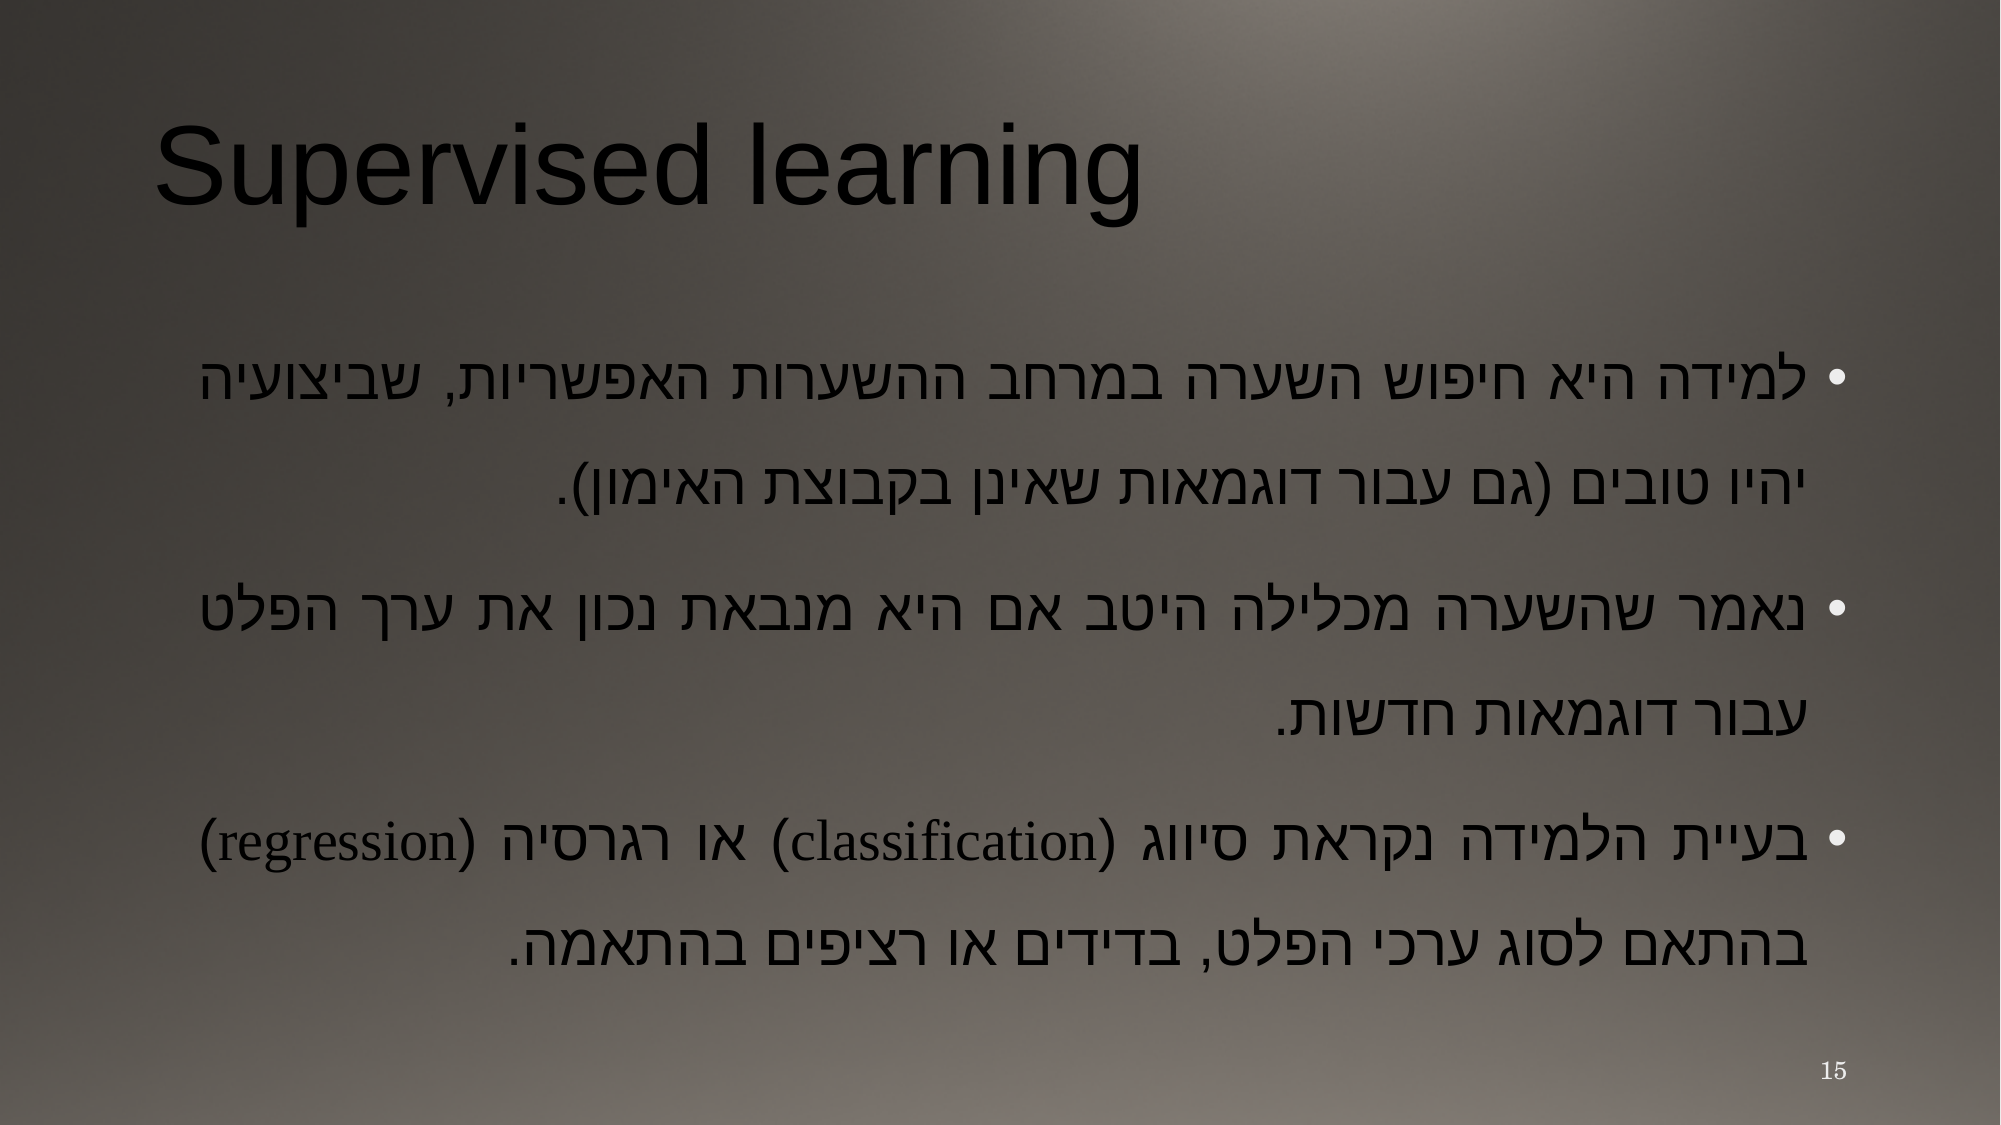

15
# Supervised learning
למידה היא חיפוש השערה במרחב ההשערות האפשריות, שביצועיה יהיו טובים (גם עבור דוגמאות שאינן בקבוצת האימון).
נאמר שהשערה מכלילה היטב אם היא מנבאת נכון את ערך הפלט עבור דוגמאות חדשות.
בעיית הלמידה נקראת סיווג (classification) או רגרסיה (regression) בהתאם לסוג ערכי הפלט, בדידים או רציפים בהתאמה.